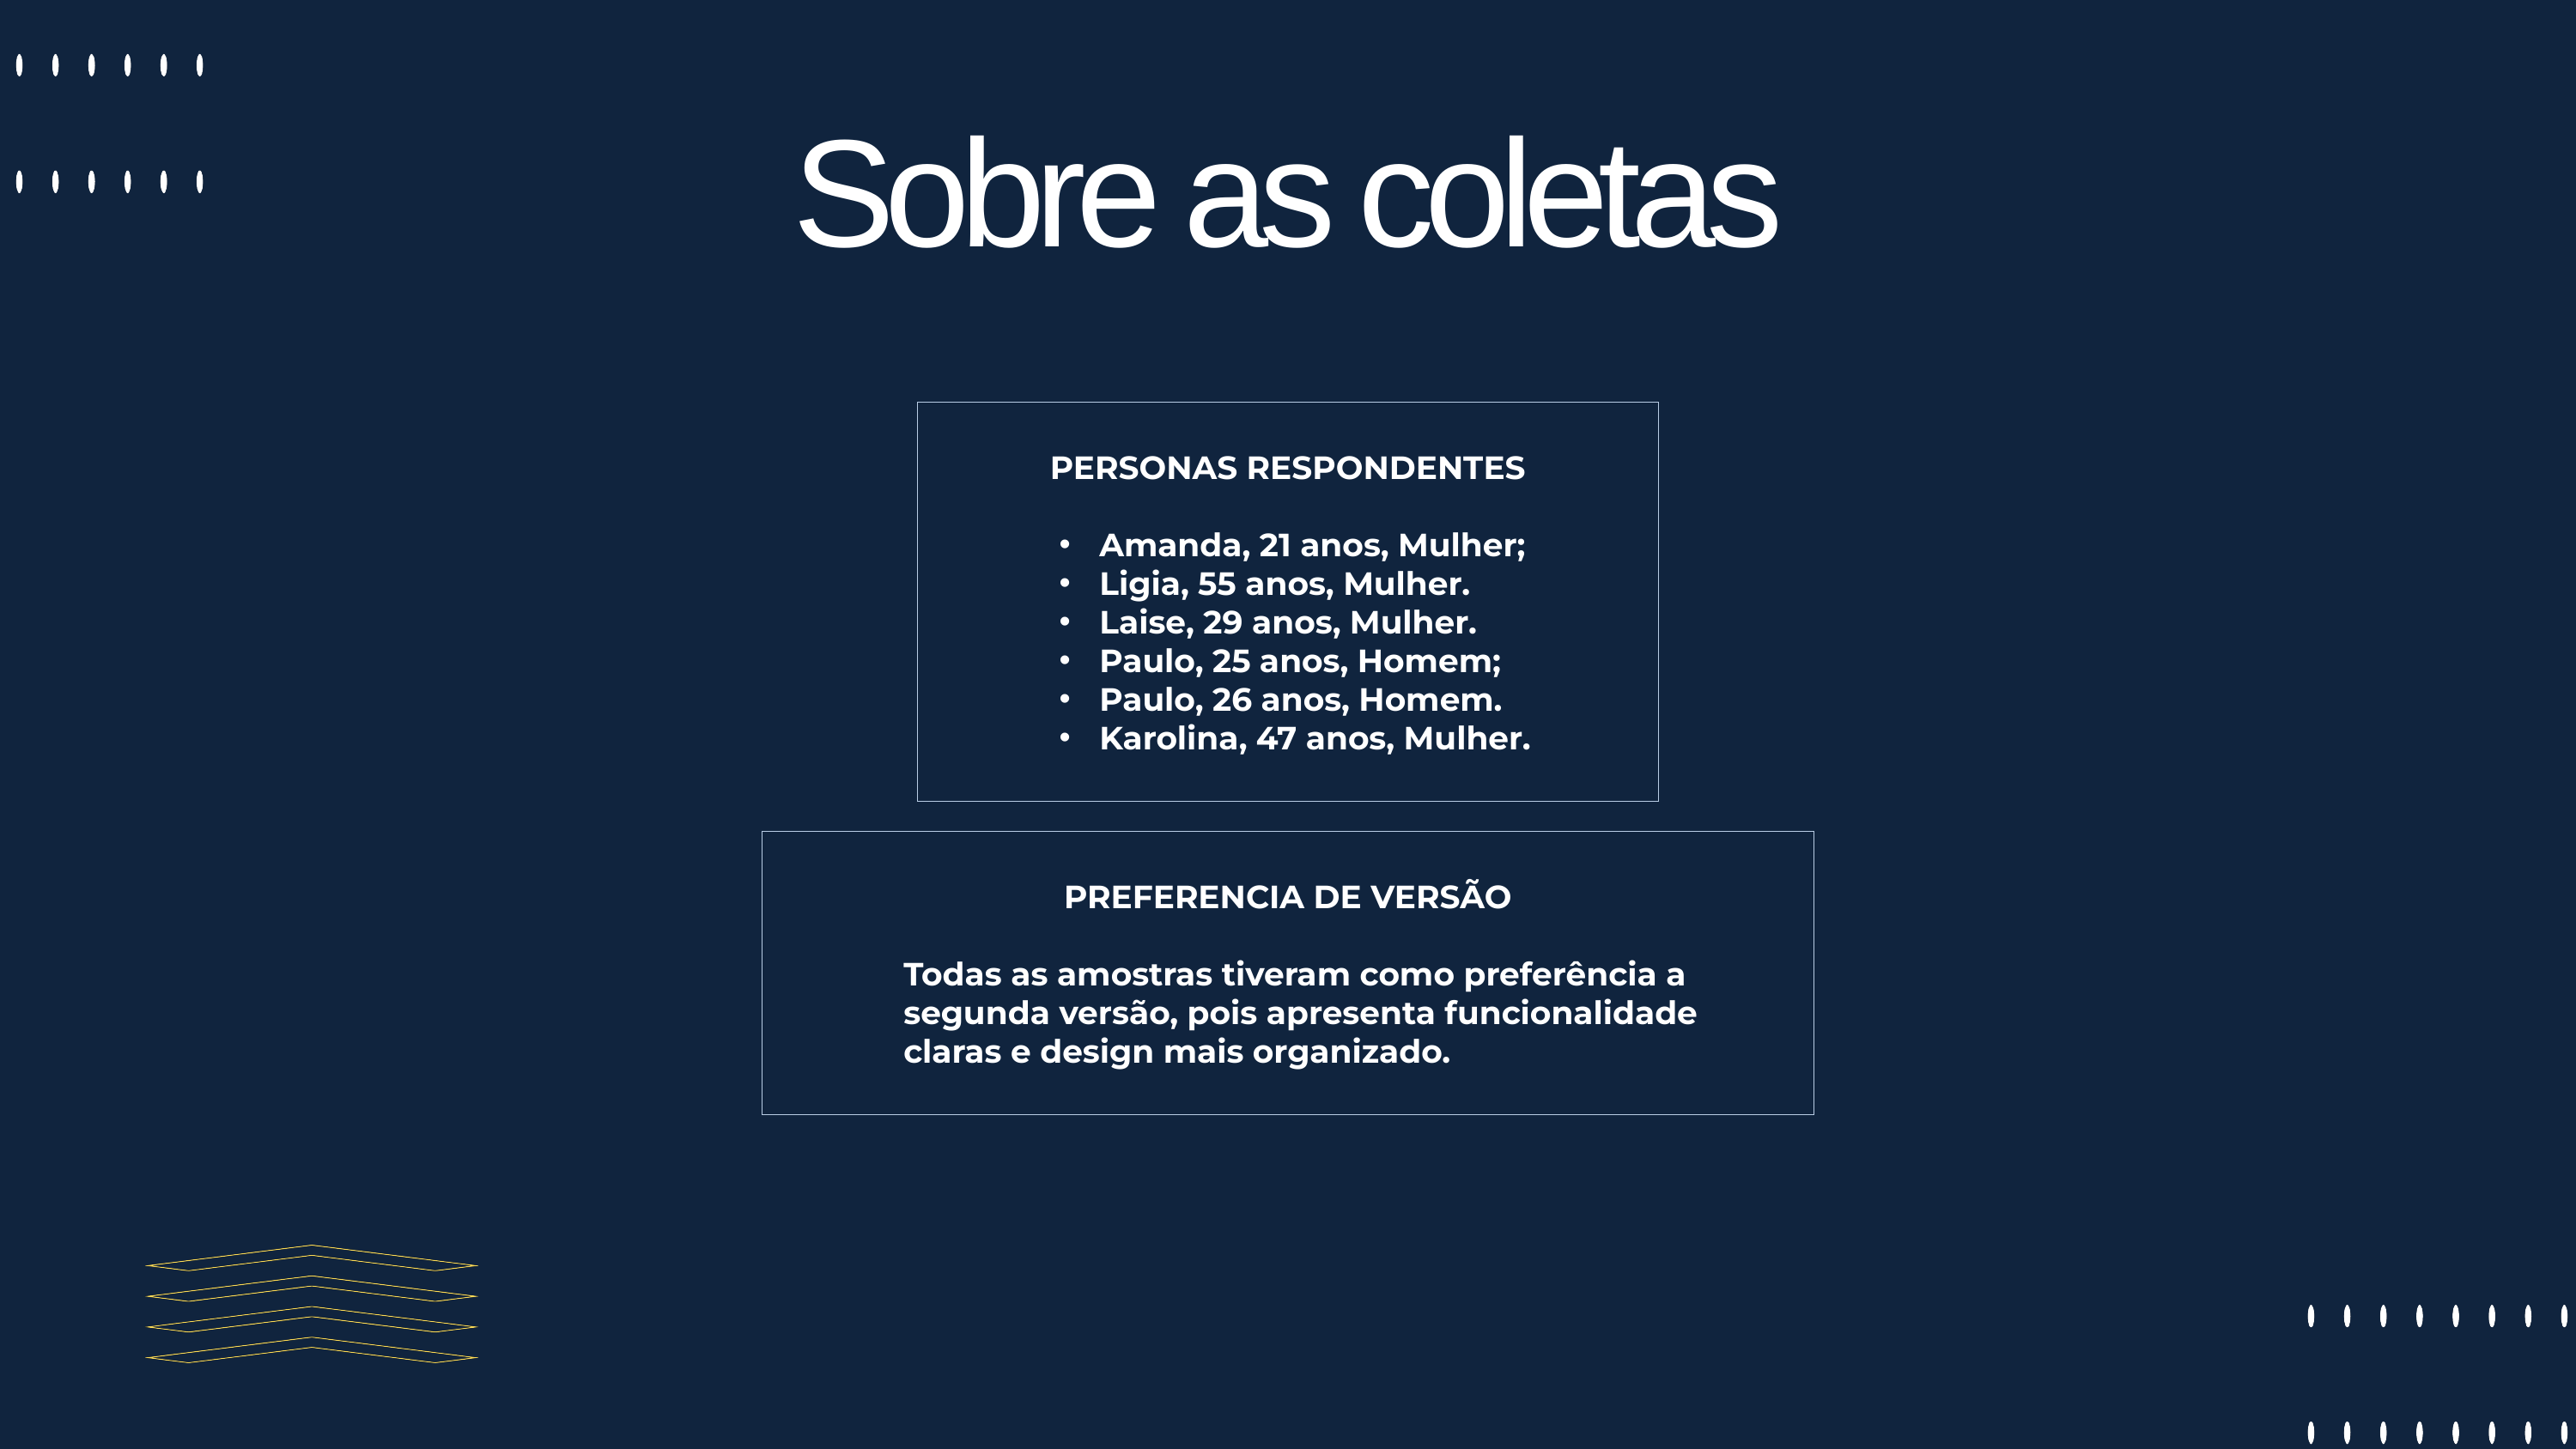

Sobre as coletas

PERSONAS RESPONDENTES

Amanda, 21 anos, Mulher;
Ligia, 55 anos, Mulher.
Laise, 29 anos, Mulher.
Paulo, 25 anos, Homem;
Paulo, 26 anos, Homem.
Karolina, 47 anos, Mulher.

PREFERENCIA DE VERSÃO

Todas as amostras tiveram como preferência a segunda versão, pois apresenta funcionalidade claras e design mais organizado.